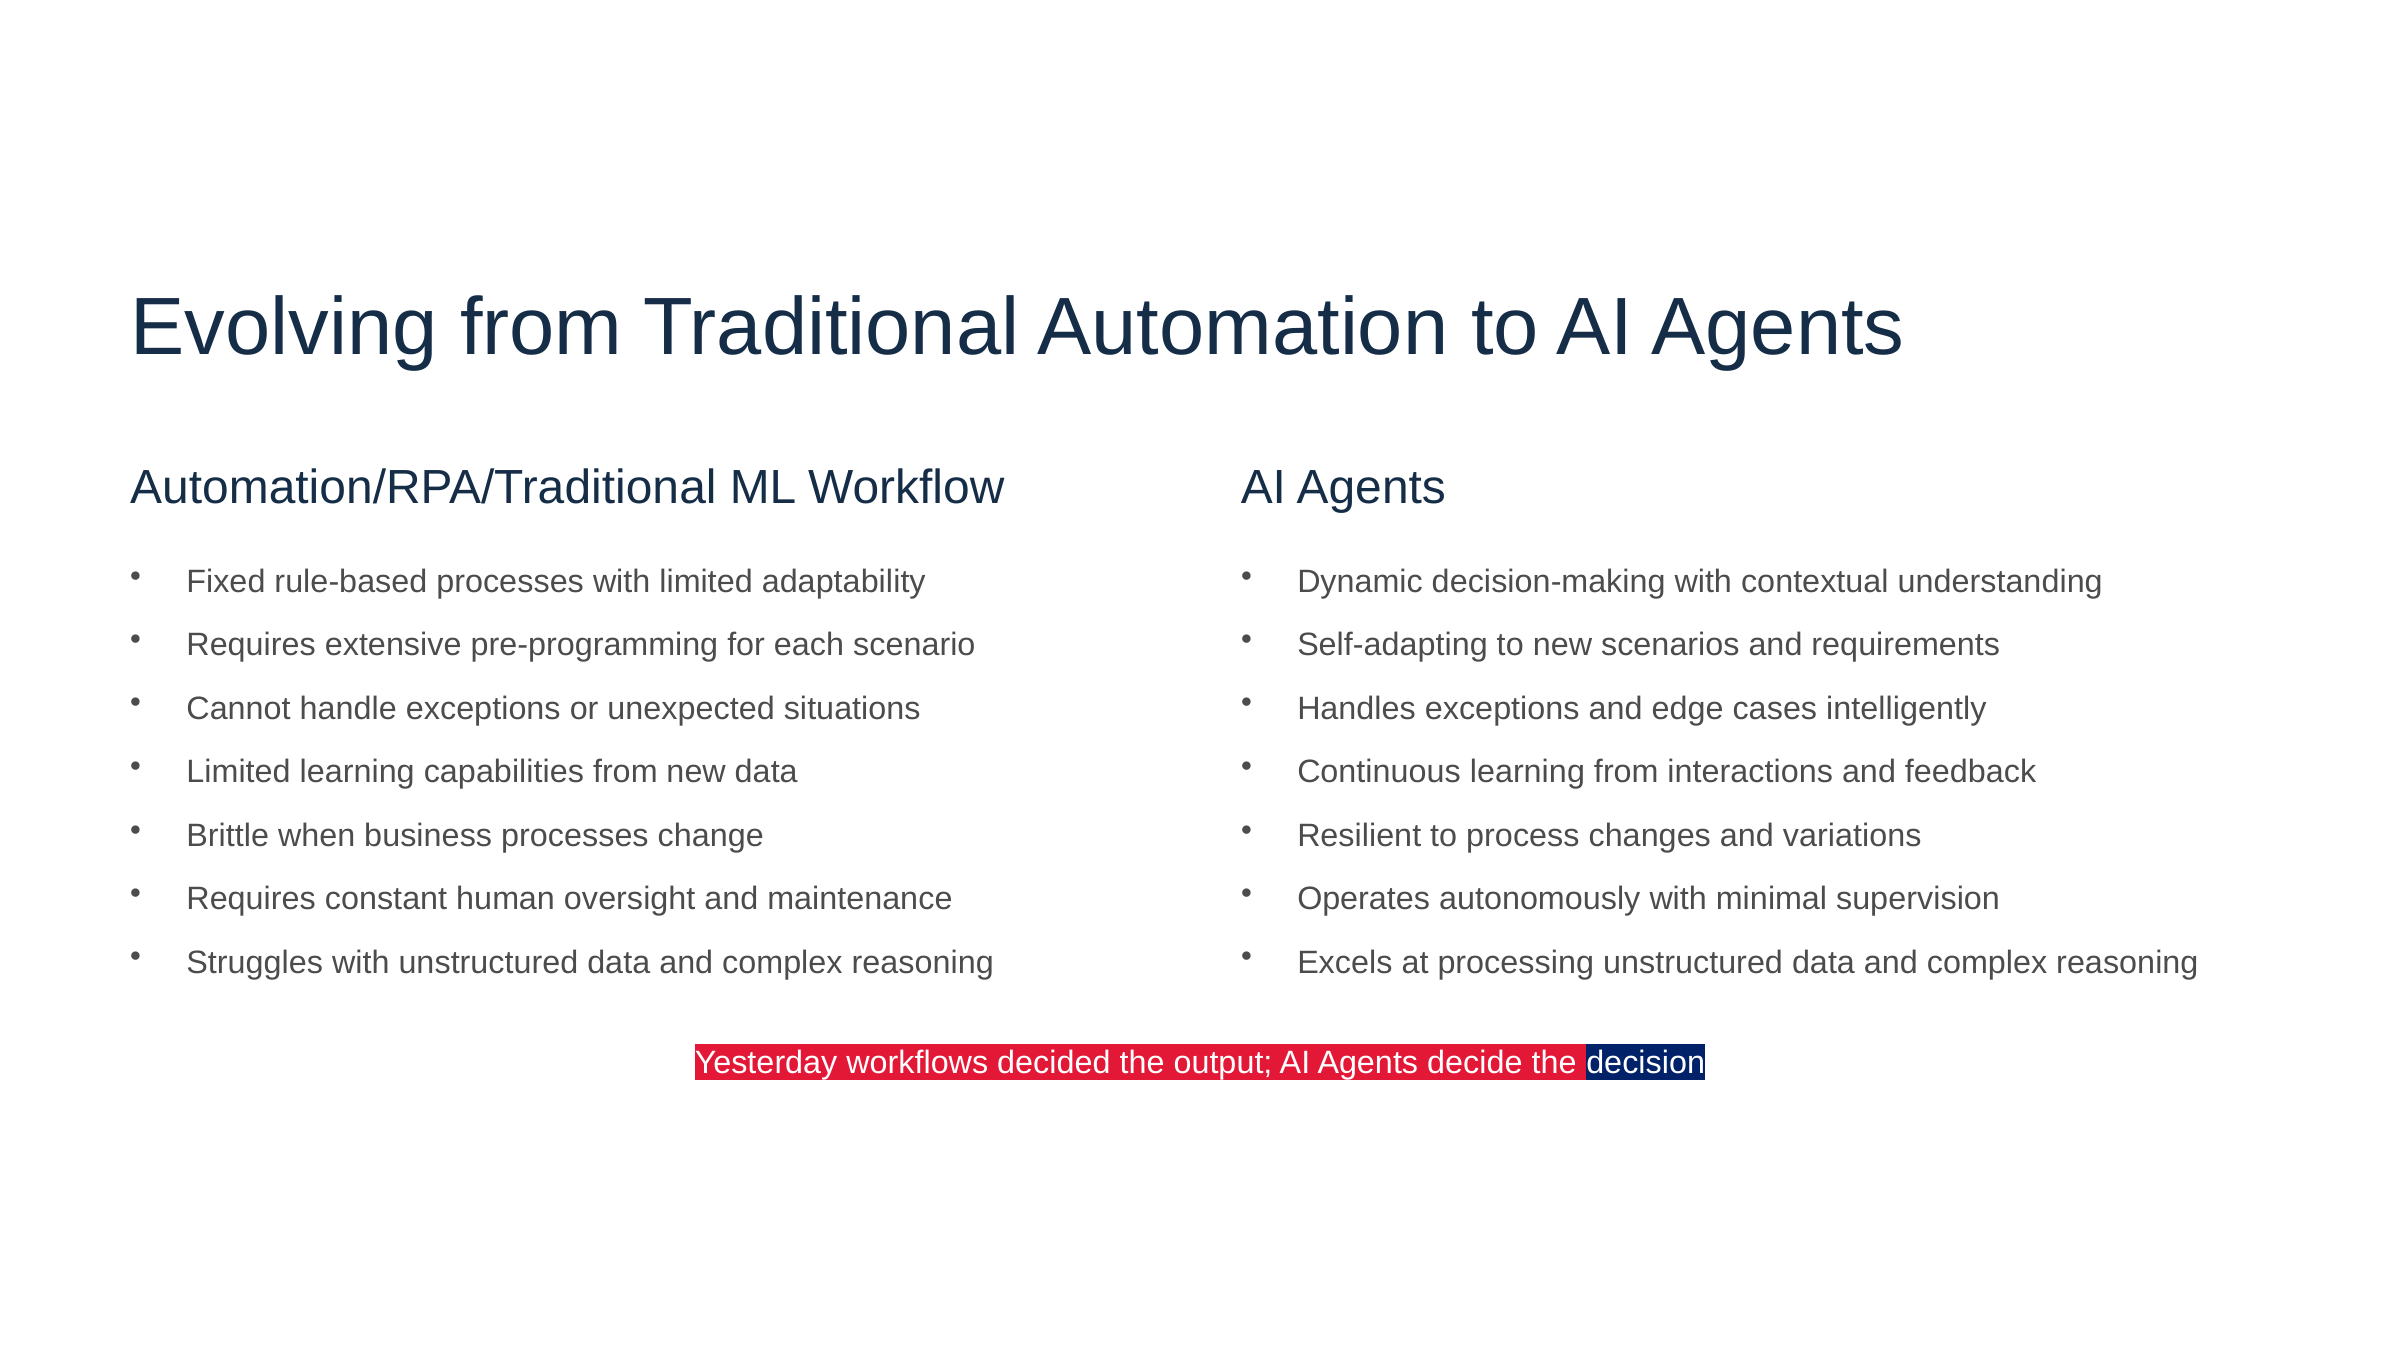

Evolving from Traditional Automation to AI Agents
Automation/RPA/Traditional ML Workflow
AI Agents
Fixed rule-based processes with limited adaptability
Dynamic decision-making with contextual understanding
Requires extensive pre-programming for each scenario
Self-adapting to new scenarios and requirements
Cannot handle exceptions or unexpected situations
Handles exceptions and edge cases intelligently
Limited learning capabilities from new data
Continuous learning from interactions and feedback
Brittle when business processes change
Resilient to process changes and variations
Requires constant human oversight and maintenance
Operates autonomously with minimal supervision
Struggles with unstructured data and complex reasoning
Excels at processing unstructured data and complex reasoning
Yesterday workflows decided the output; AI Agents decide the decision